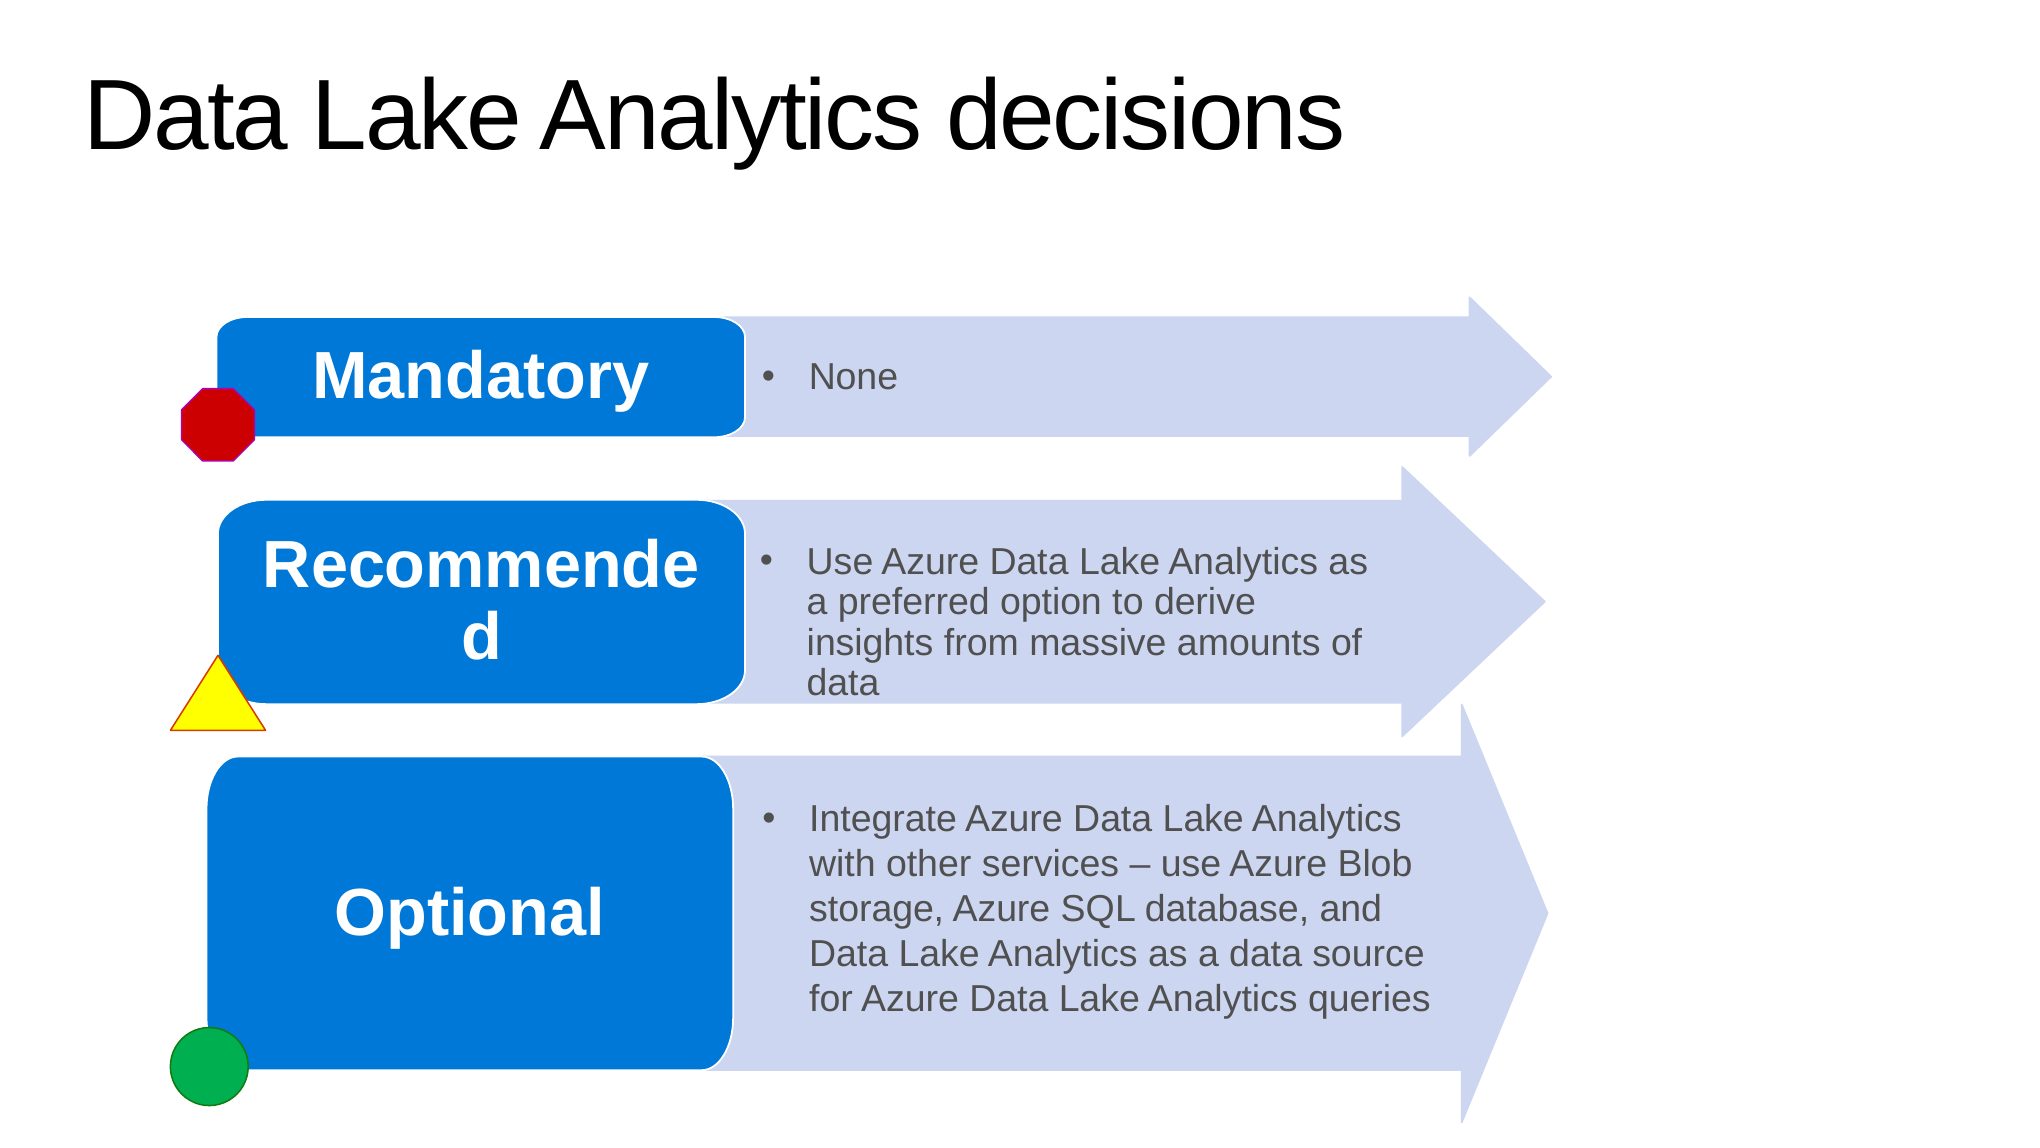

# Data Lake Analytics decisions
None
Mandatory

Use Azure Data Lake Analytics as a preferred option to derive insights from massive amounts of data
Recommended

Integrate Azure Data Lake Analytics with other services – use Azure Blob storage, Azure SQL database, and Data Lake Analytics as a data source for Azure Data Lake Analytics queries
Optional